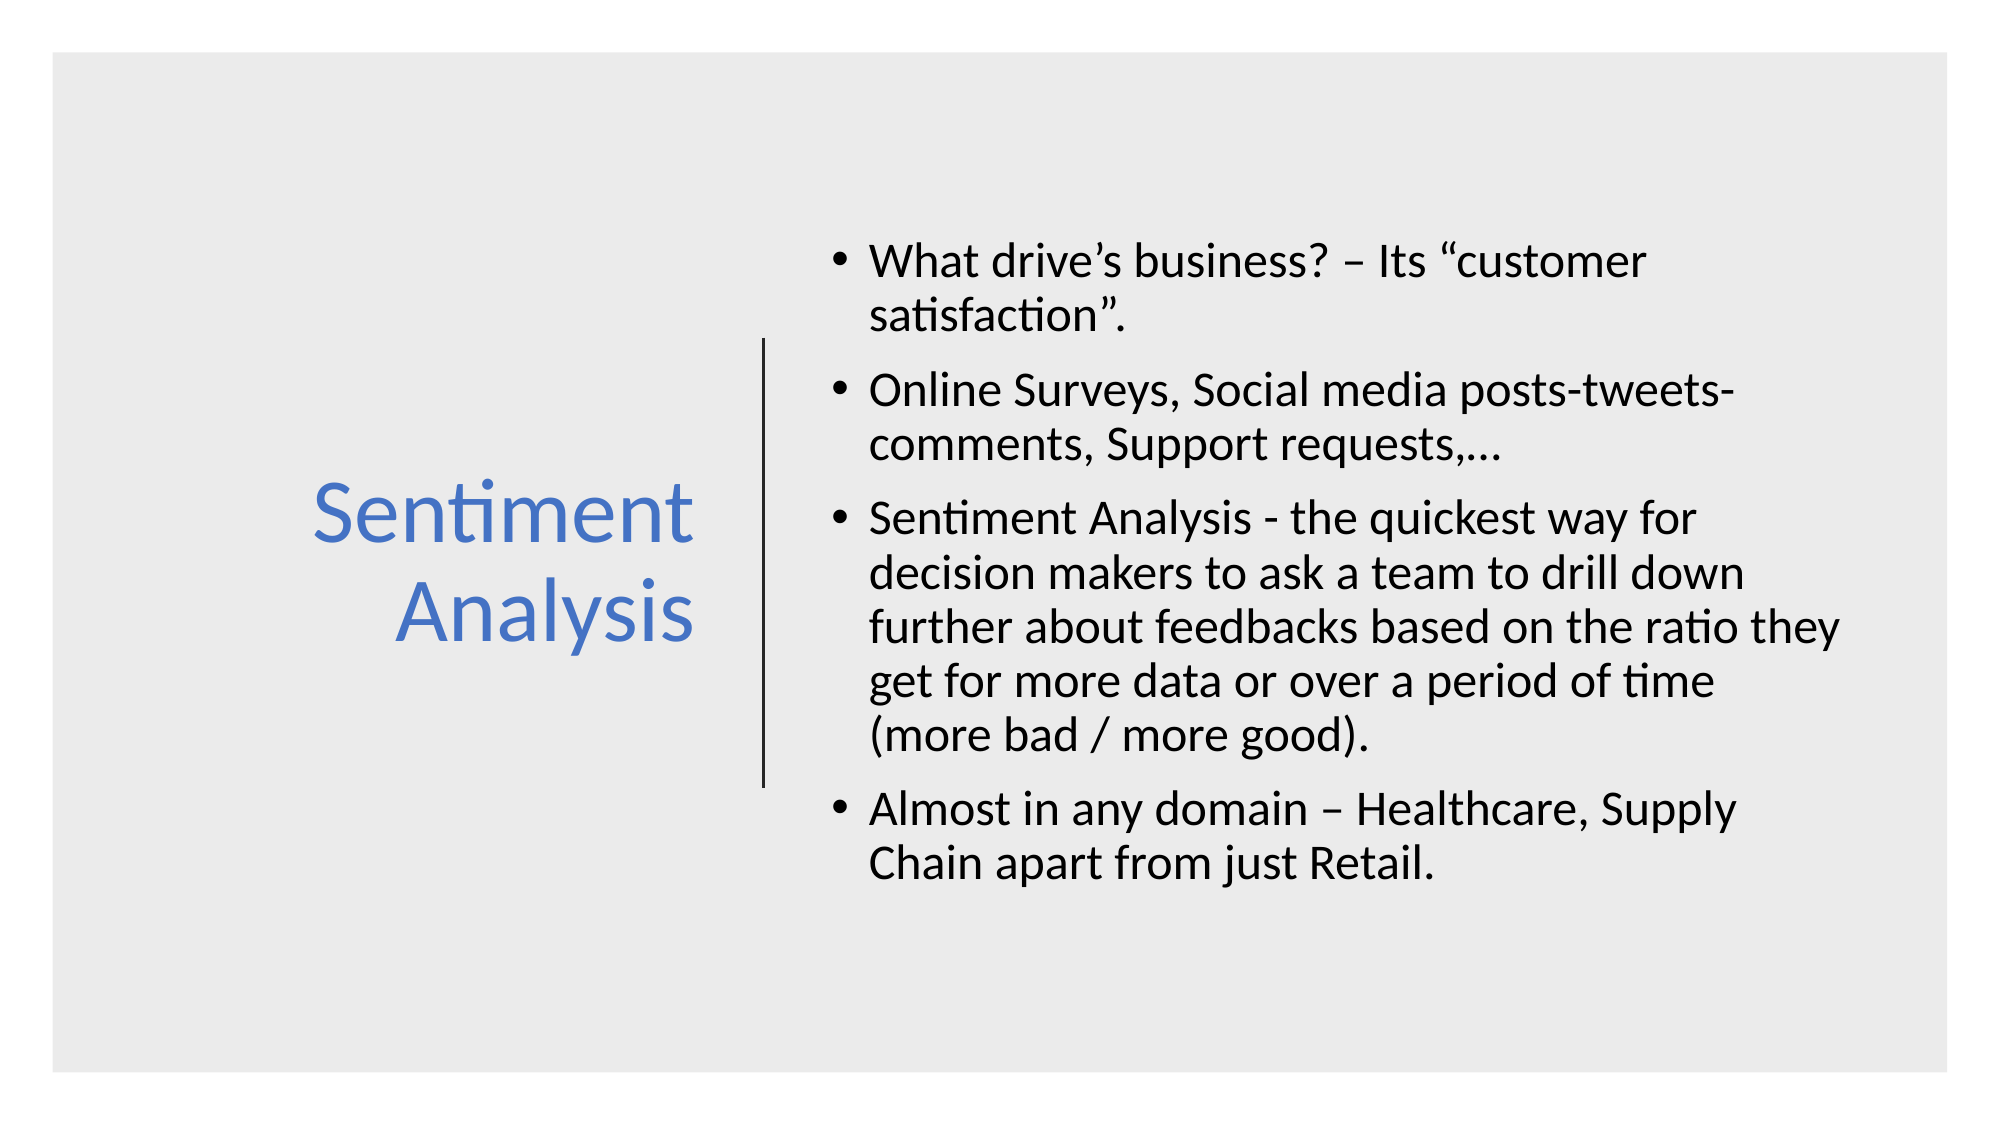

# Sentiment Analysis
What drive’s business? – Its “customer satisfaction”.
Online Surveys, Social media posts-tweets-comments, Support requests,…
Sentiment Analysis - the quickest way for decision makers to ask a team to drill down further about feedbacks based on the ratio they get for more data or over a period of time (more bad / more good).
Almost in any domain – Healthcare, Supply Chain apart from just Retail.